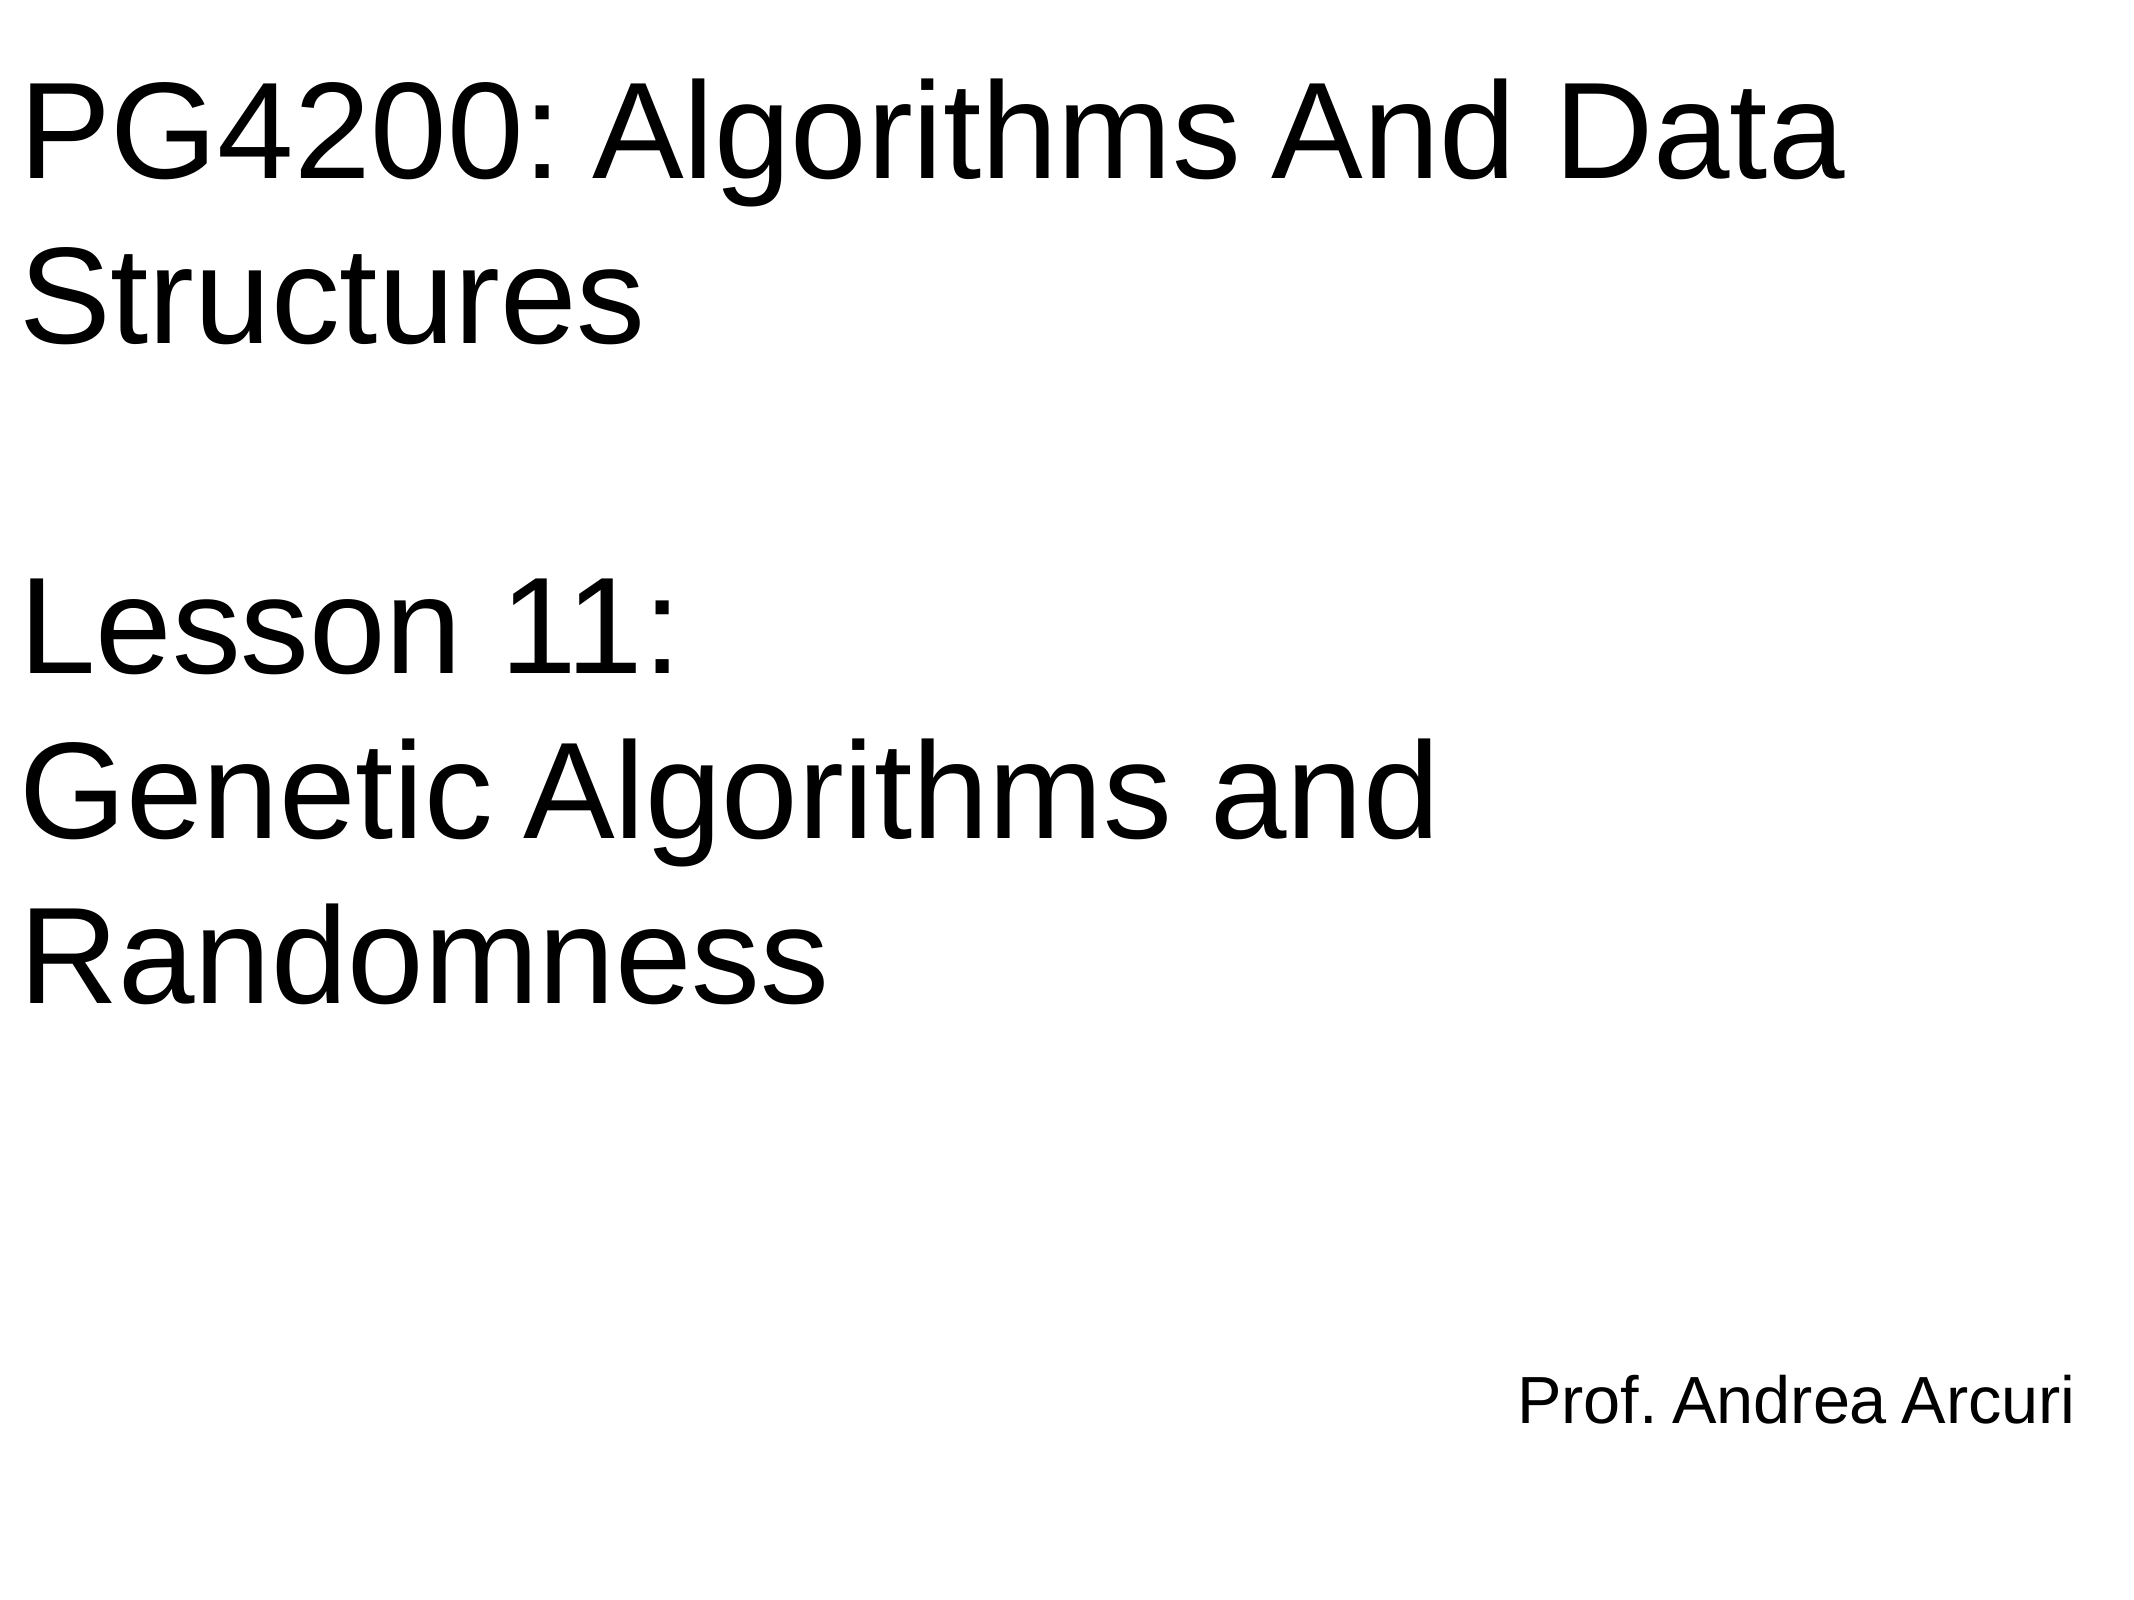

# PG4200: Algorithms And Data Structures Lesson 11: Genetic Algorithms and Randomness
Prof. Andrea Arcuri